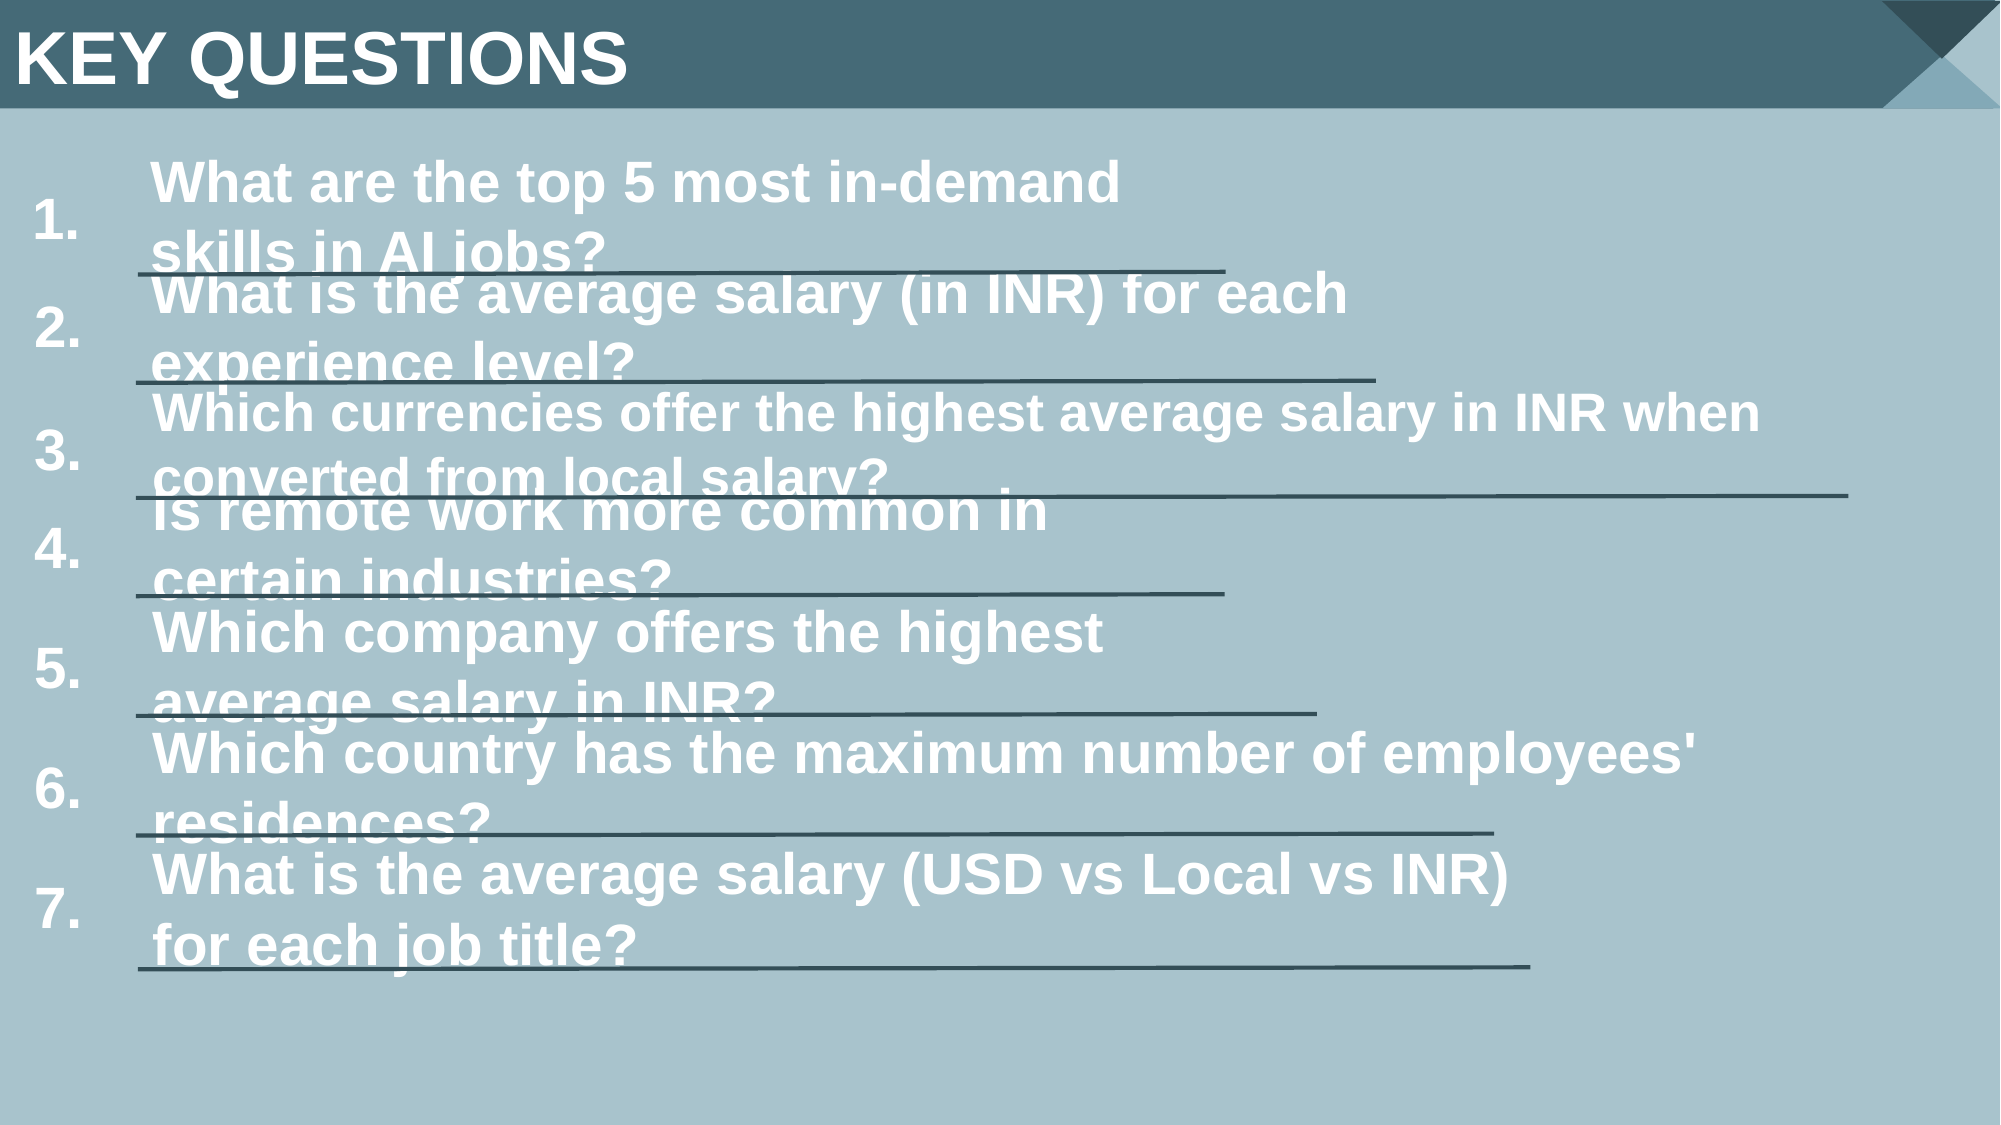

KEY QUESTIONS

What are the top 5 most in-demand skills in AI jobs?
1.
2.
What is the average salary (in INR) for each experience level?
Which currencies offer the highest average salary in INR when converted from local salary?
3.
Is remote work more common in certain industries?
4.
Which company offers the highest average salary in INR?
5.
Which country has the maximum number of employees' residences?
6.
7.
What is the average salary (USD vs Local vs INR) for each job title?